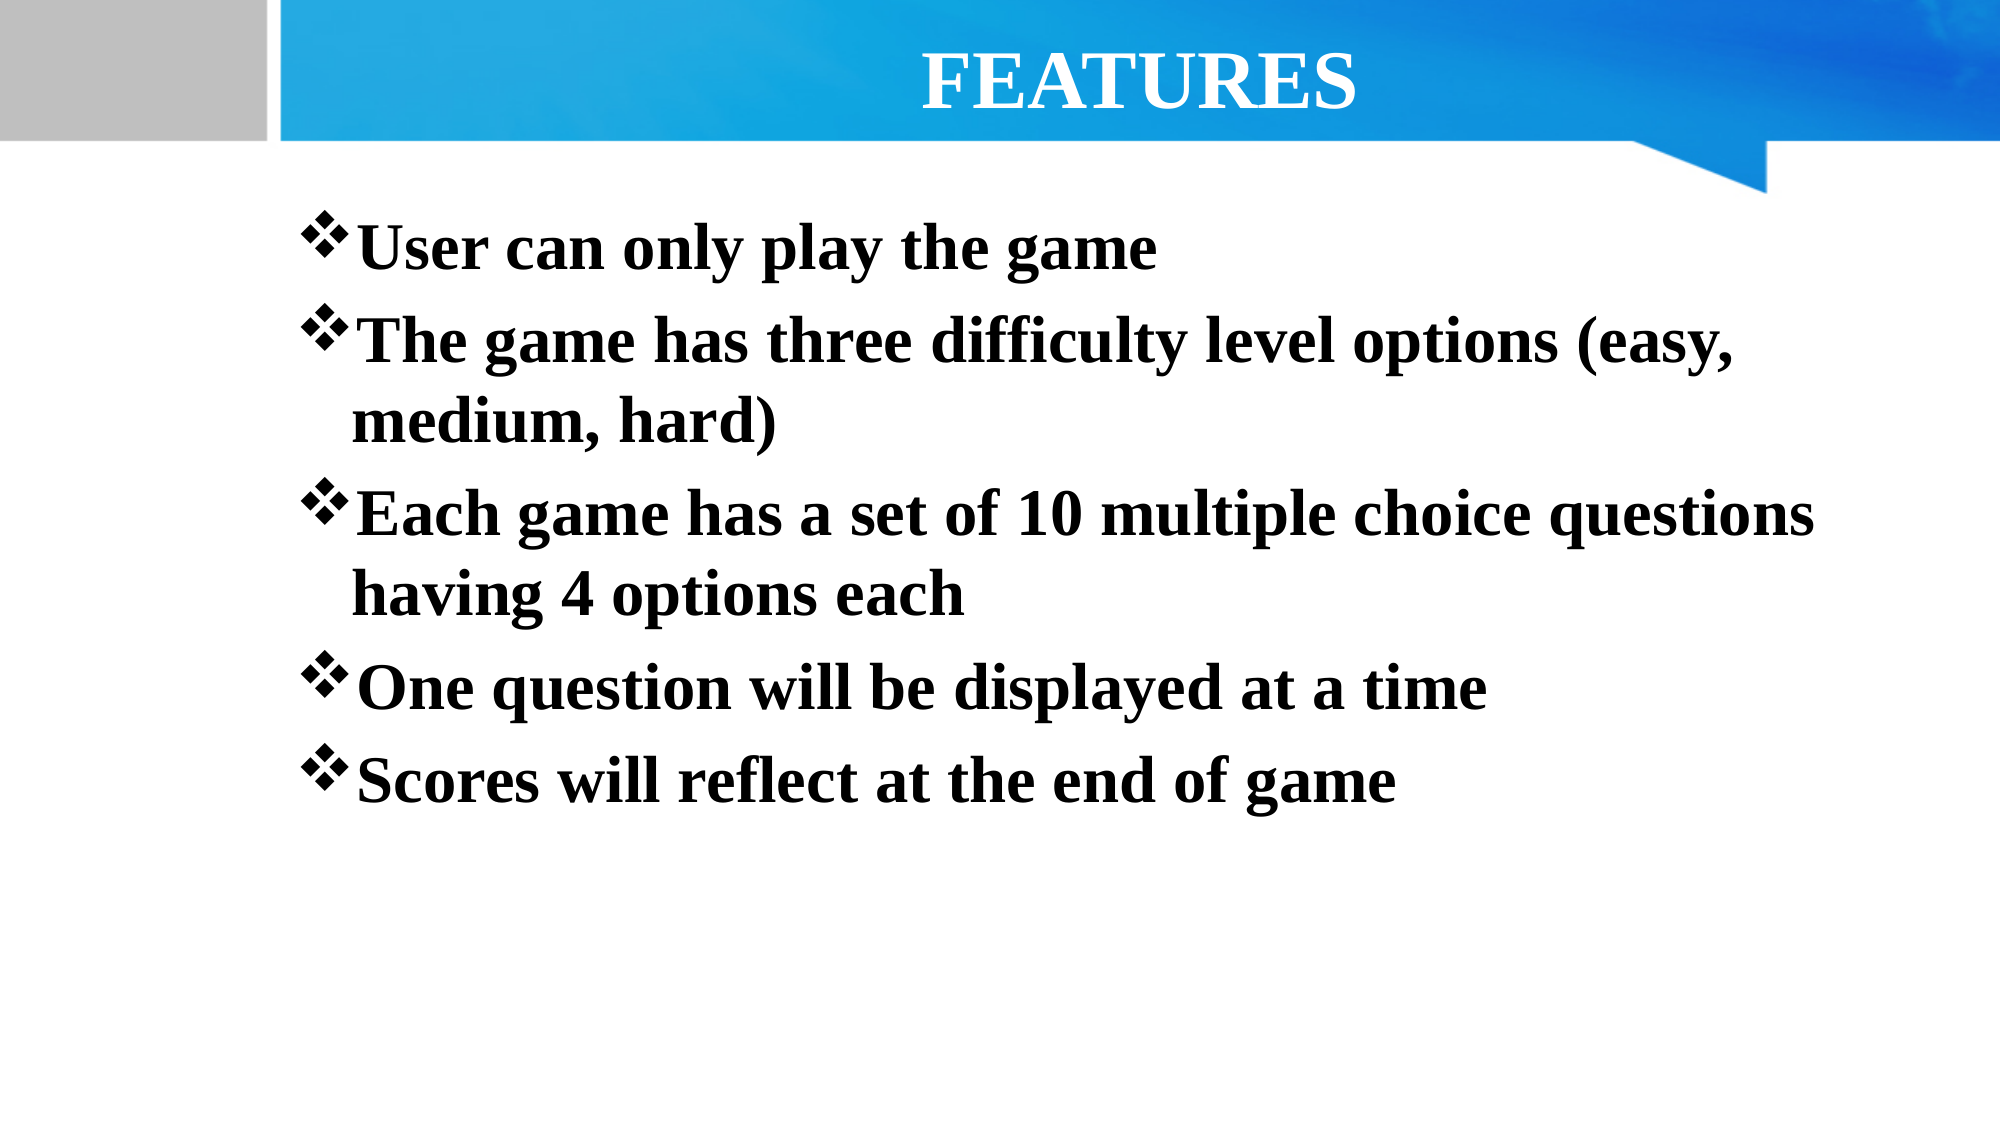

# FEATURES
User can only play the game
The game has three difficulty level options (easy, medium, hard)
Each game has a set of 10 multiple choice questions having 4 options each
One question will be displayed at a time
Scores will reflect at the end of game